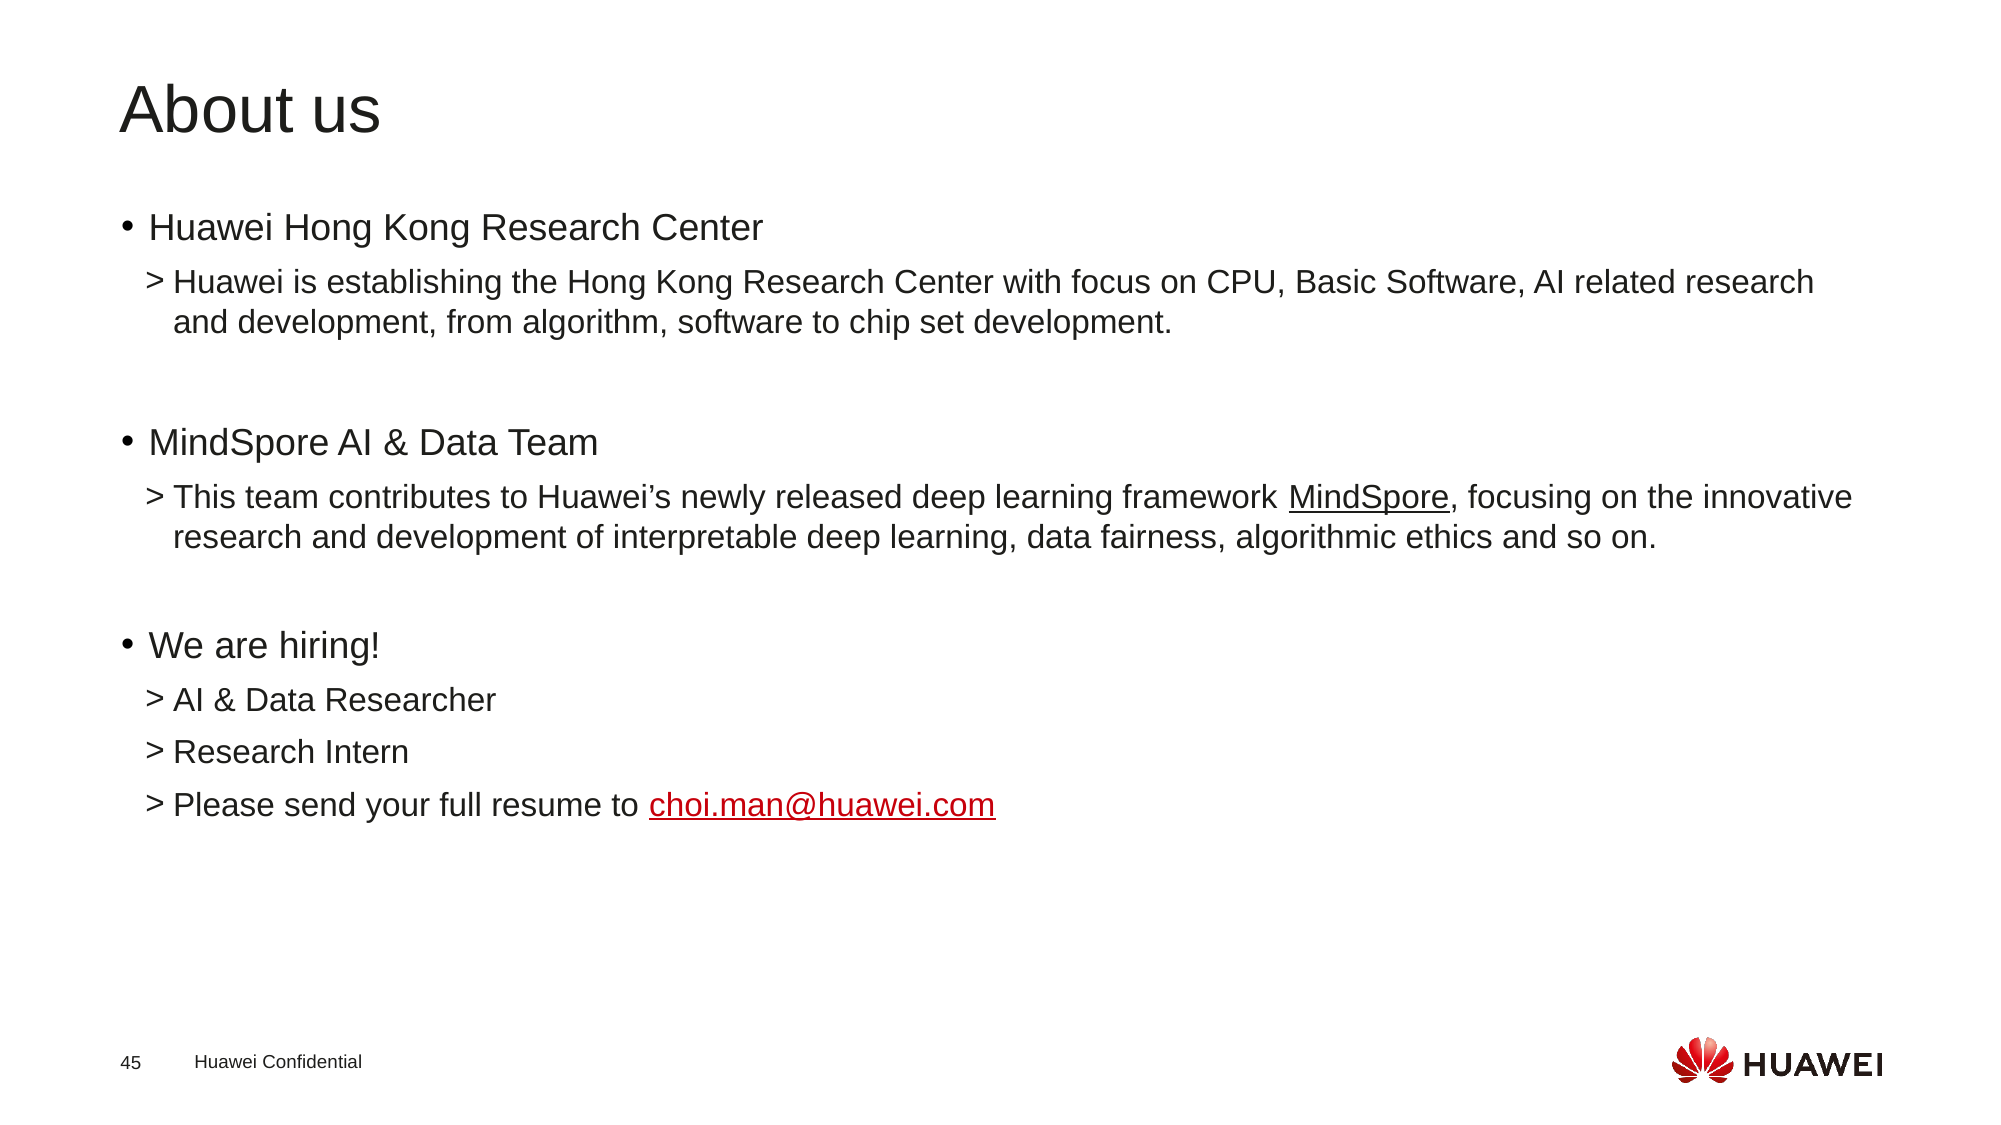

About us
Huawei Hong Kong Research Center
Huawei is establishing the Hong Kong Research Center with focus on CPU, Basic Software, AI related research and development, from algorithm, software to chip set development.

MindSpore AI & Data Team
This team contributes to Huawei’s newly released deep learning framework MindSpore, focusing on the innovative research and development of interpretable deep learning, data fairness, algorithmic ethics and so on.

We are hiring!
AI & Data Researcher
Research Intern
Please send your full resume to choi.man@huawei.com